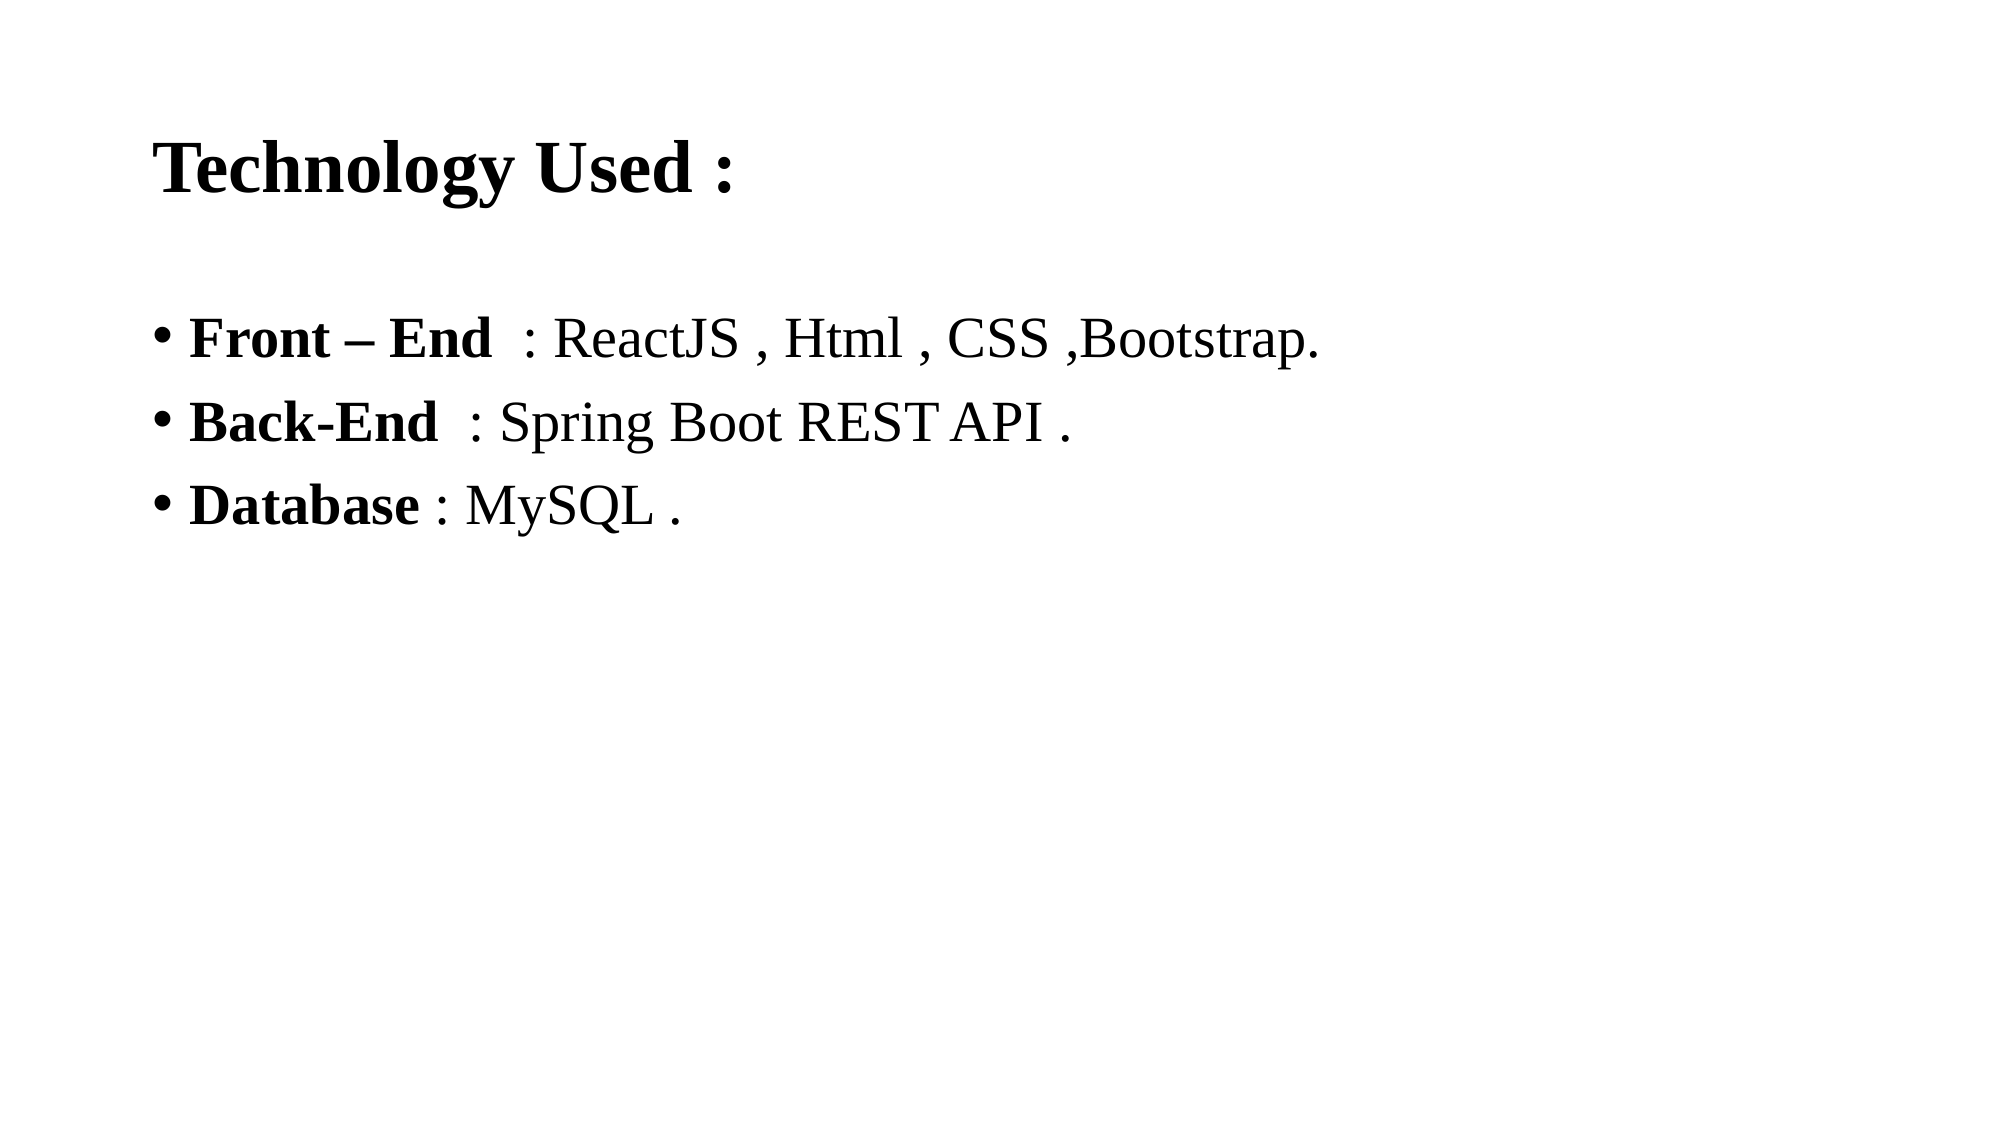

# Technology Used :
Front – End  : ReactJS , Html , CSS ,Bootstrap.
Back-End  : Spring Boot REST API .
Database : MySQL .